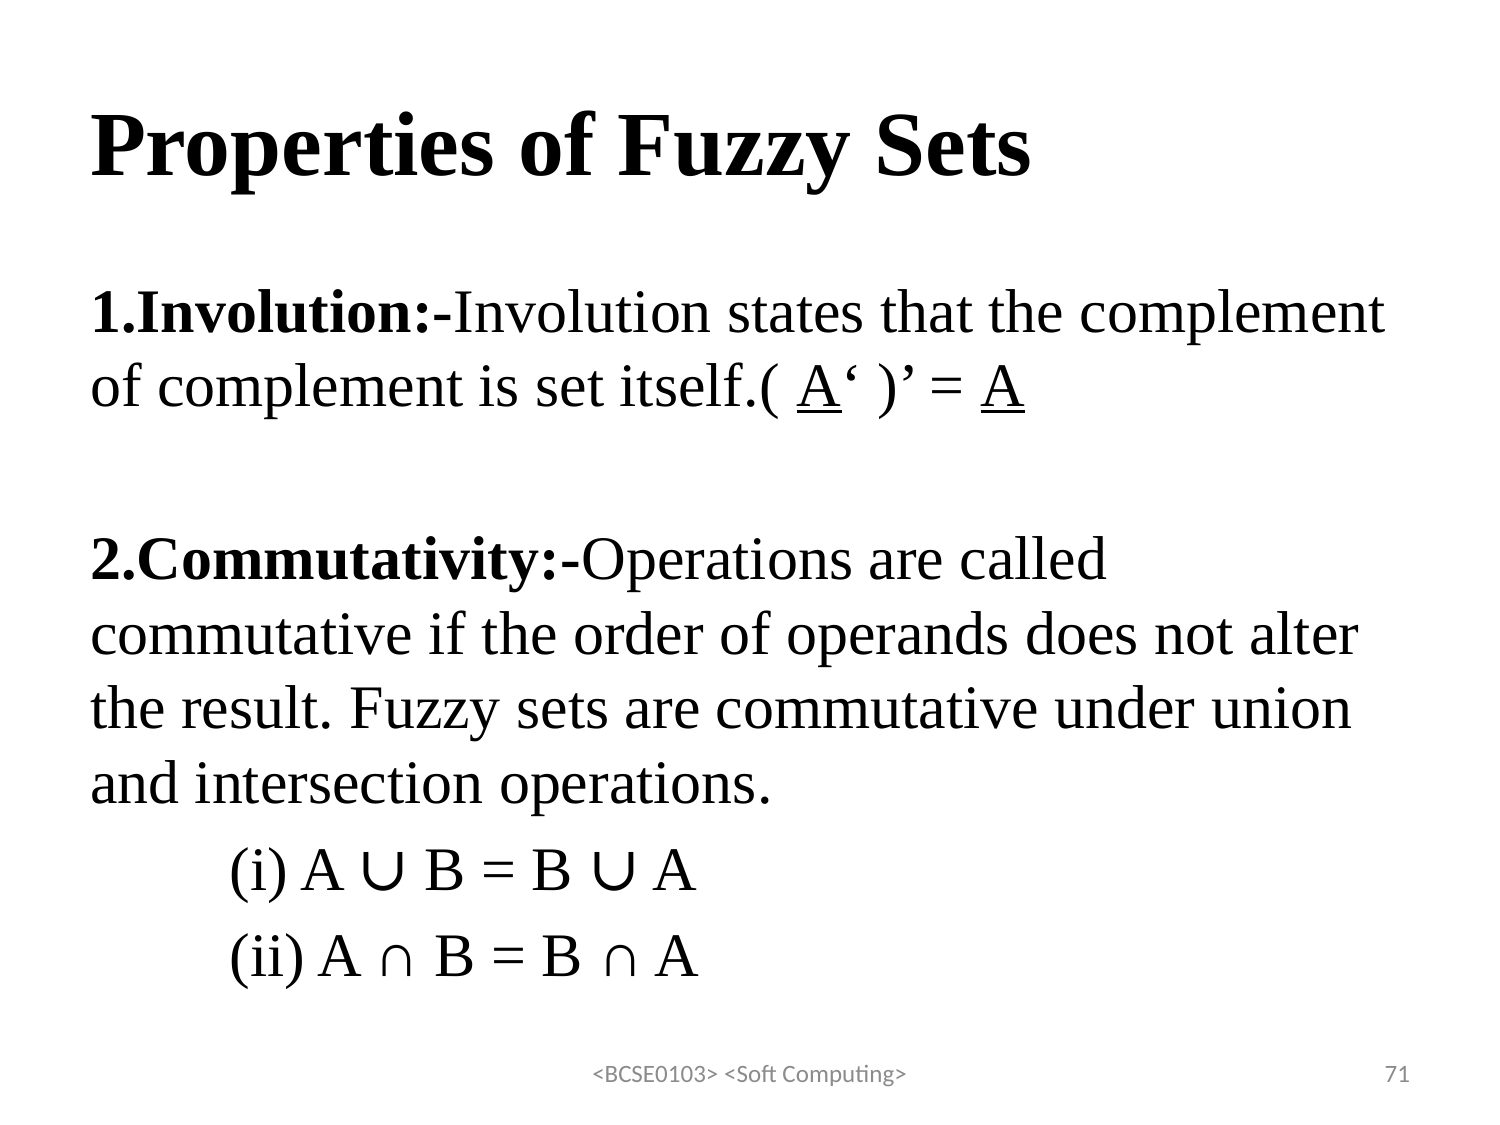

# Properties of Fuzzy Sets
1.Involution:-Involution states that the complement of complement is set itself.( A‘ )’ = A

2.Commutativity:-Operations are called commutative if the order of operands does not alter the result. Fuzzy sets are commutative under union and intersection operations.
         (i) A ∪ B = B ∪ A
         (ii) A ∩ B = B ∩ A

<BCSE0103> <Soft Computing>
71